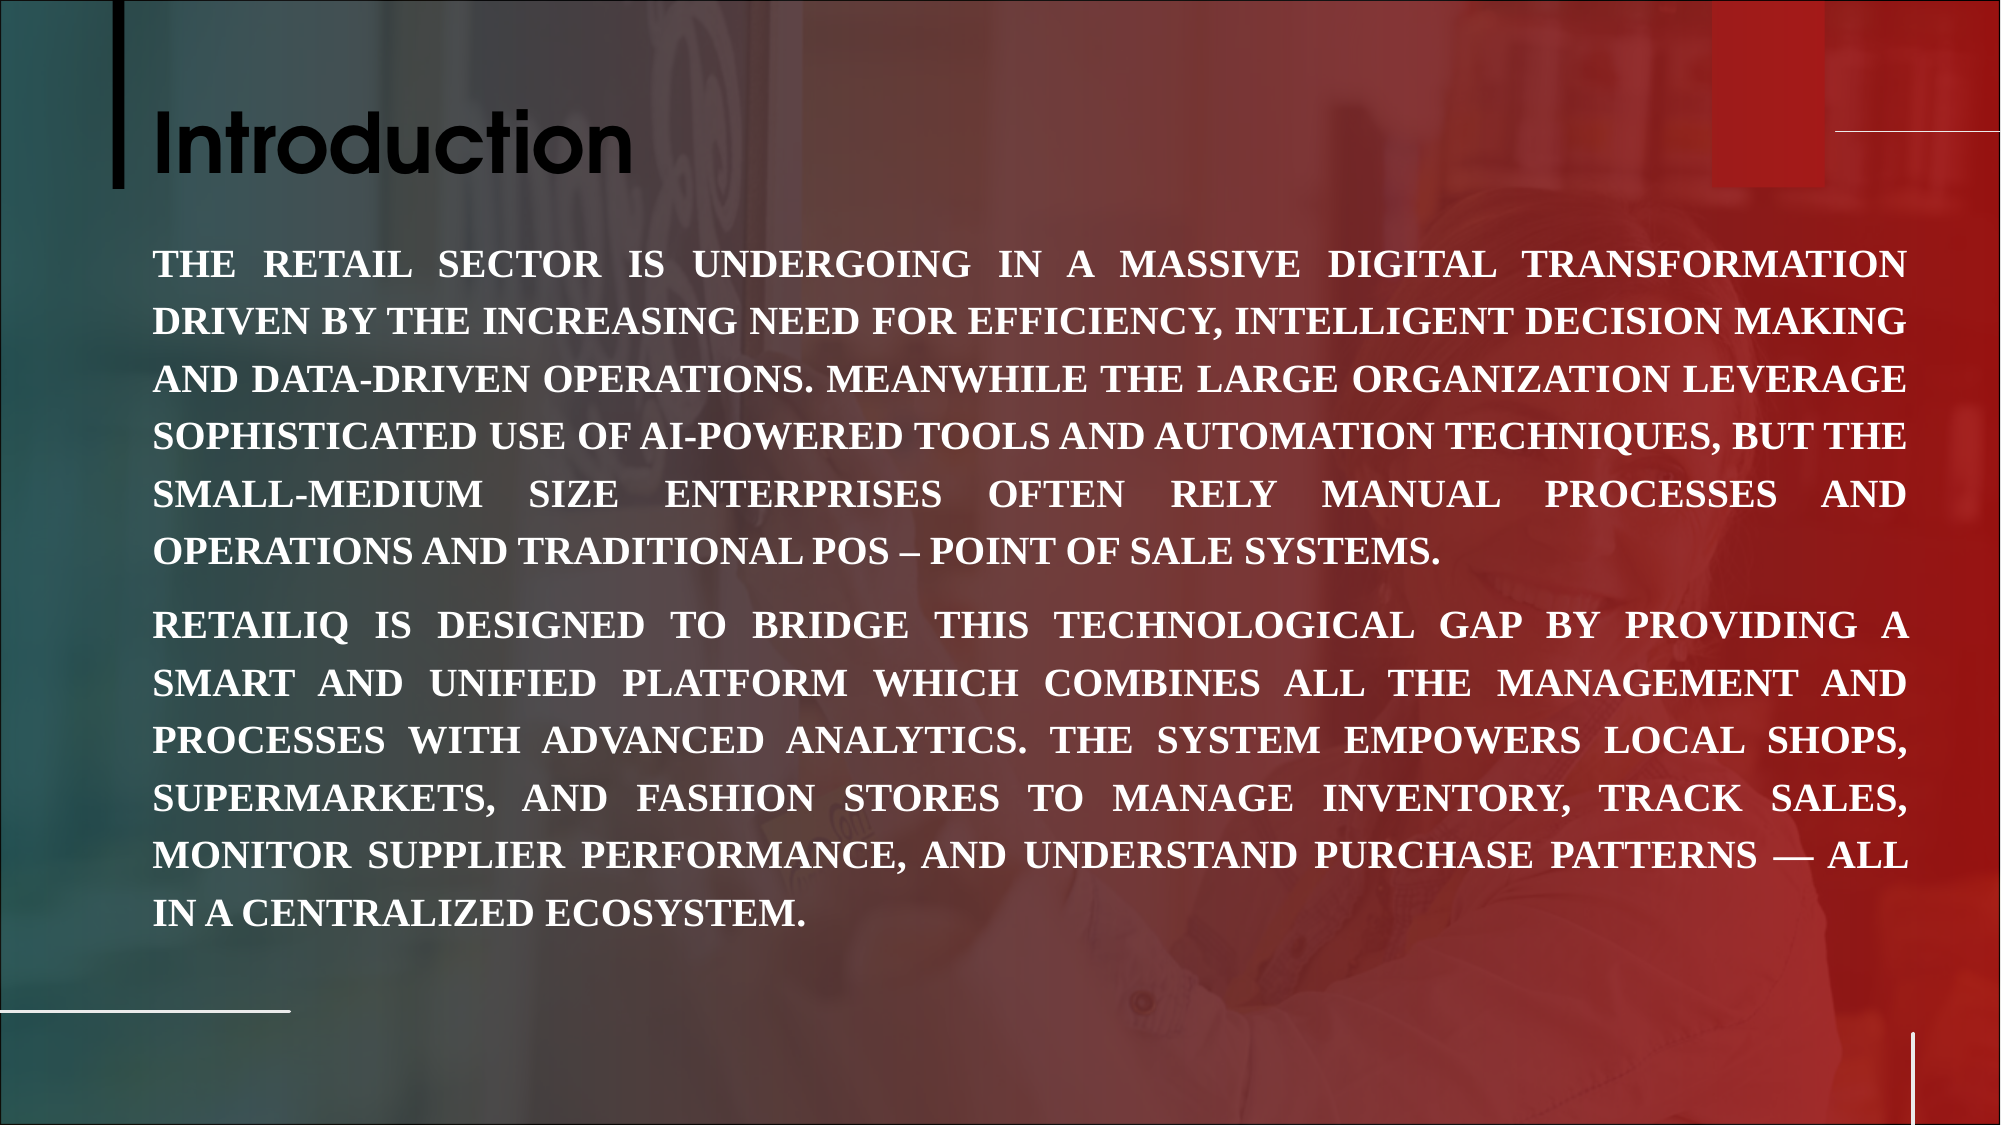

# Introduction
The retail sector is undergoing in a massive digital transformation driven by the increasing need for efficiency, intelligent decision making and data-driven operations. Meanwhile the large organization leverage sophisticated use of AI-powered tools and automation techniques, but the small-medium size enterprises often rely manual processes and operations and traditional POS – point of sale systems.
RetailIQ is designed to bridge this technological gap by providing a smart and unified platform which combines all the management and processes with advanced analytics. The system empowers local shops, supermarkets, and fashion stores to manage inventory, track sales, monitor supplier performance, and understand purchase patterns — all in a centralized ecosystem.